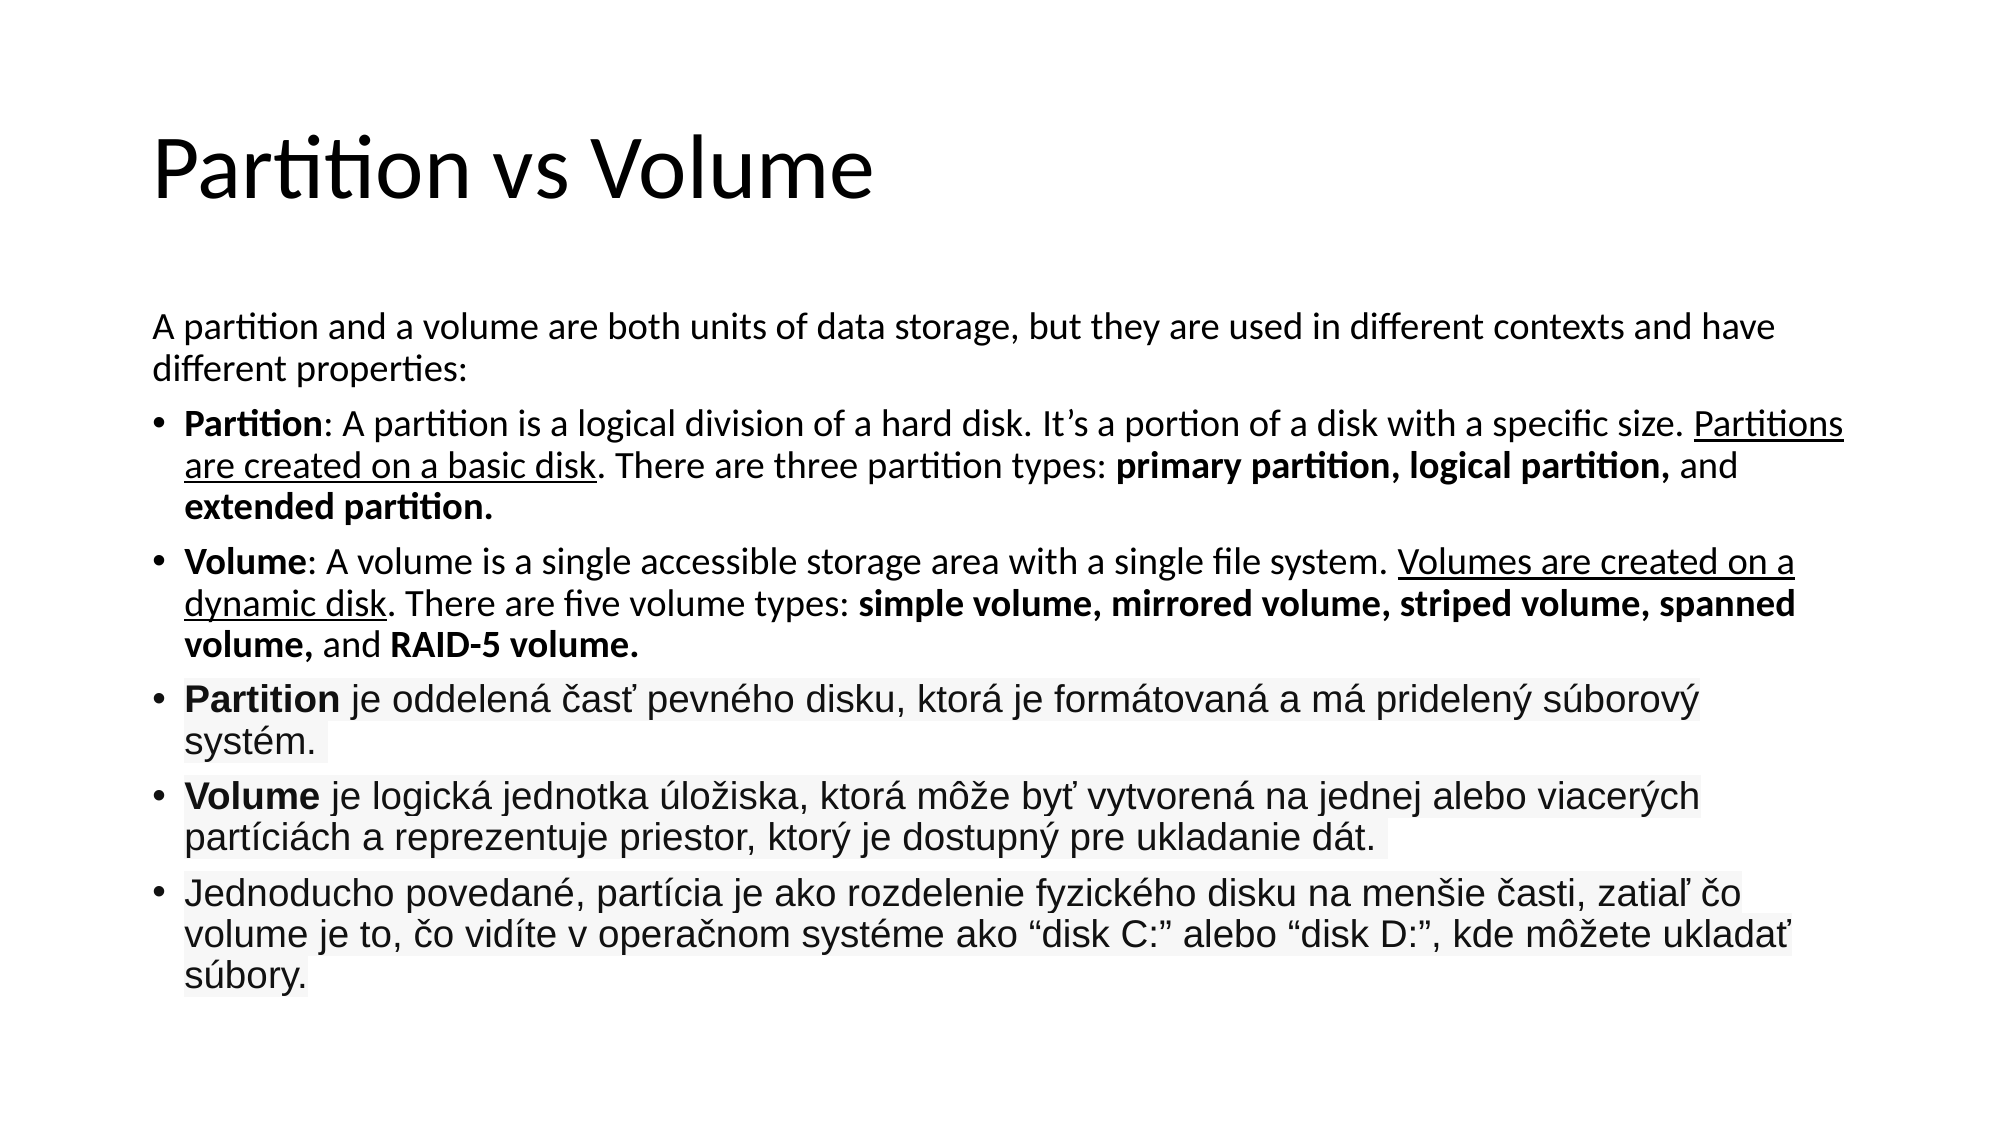

# Partition vs Volume
A partition and a volume are both units of data storage, but they are used in different contexts and have different properties:
Partition: A partition is a logical division of a hard disk. It’s a portion of a disk with a specific size. Partitions are created on a basic disk. There are three partition types: primary partition, logical partition, and extended partition.
Volume: A volume is a single accessible storage area with a single file system. Volumes are created on a dynamic disk. There are five volume types: simple volume, mirrored volume, striped volume, spanned volume, and RAID-5 volume.
Partition je oddelená časť pevného disku, ktorá je formátovaná a má pridelený súborový systém.
Volume je logická jednotka úložiska, ktorá môže byť vytvorená na jednej alebo viacerých partíciách a reprezentuje priestor, ktorý je dostupný pre ukladanie dát.
Jednoducho povedané, partícia je ako rozdelenie fyzického disku na menšie časti, zatiaľ čo volume je to, čo vidíte v operačnom systéme ako “disk C:” alebo “disk D:”, kde môžete ukladať súbory.